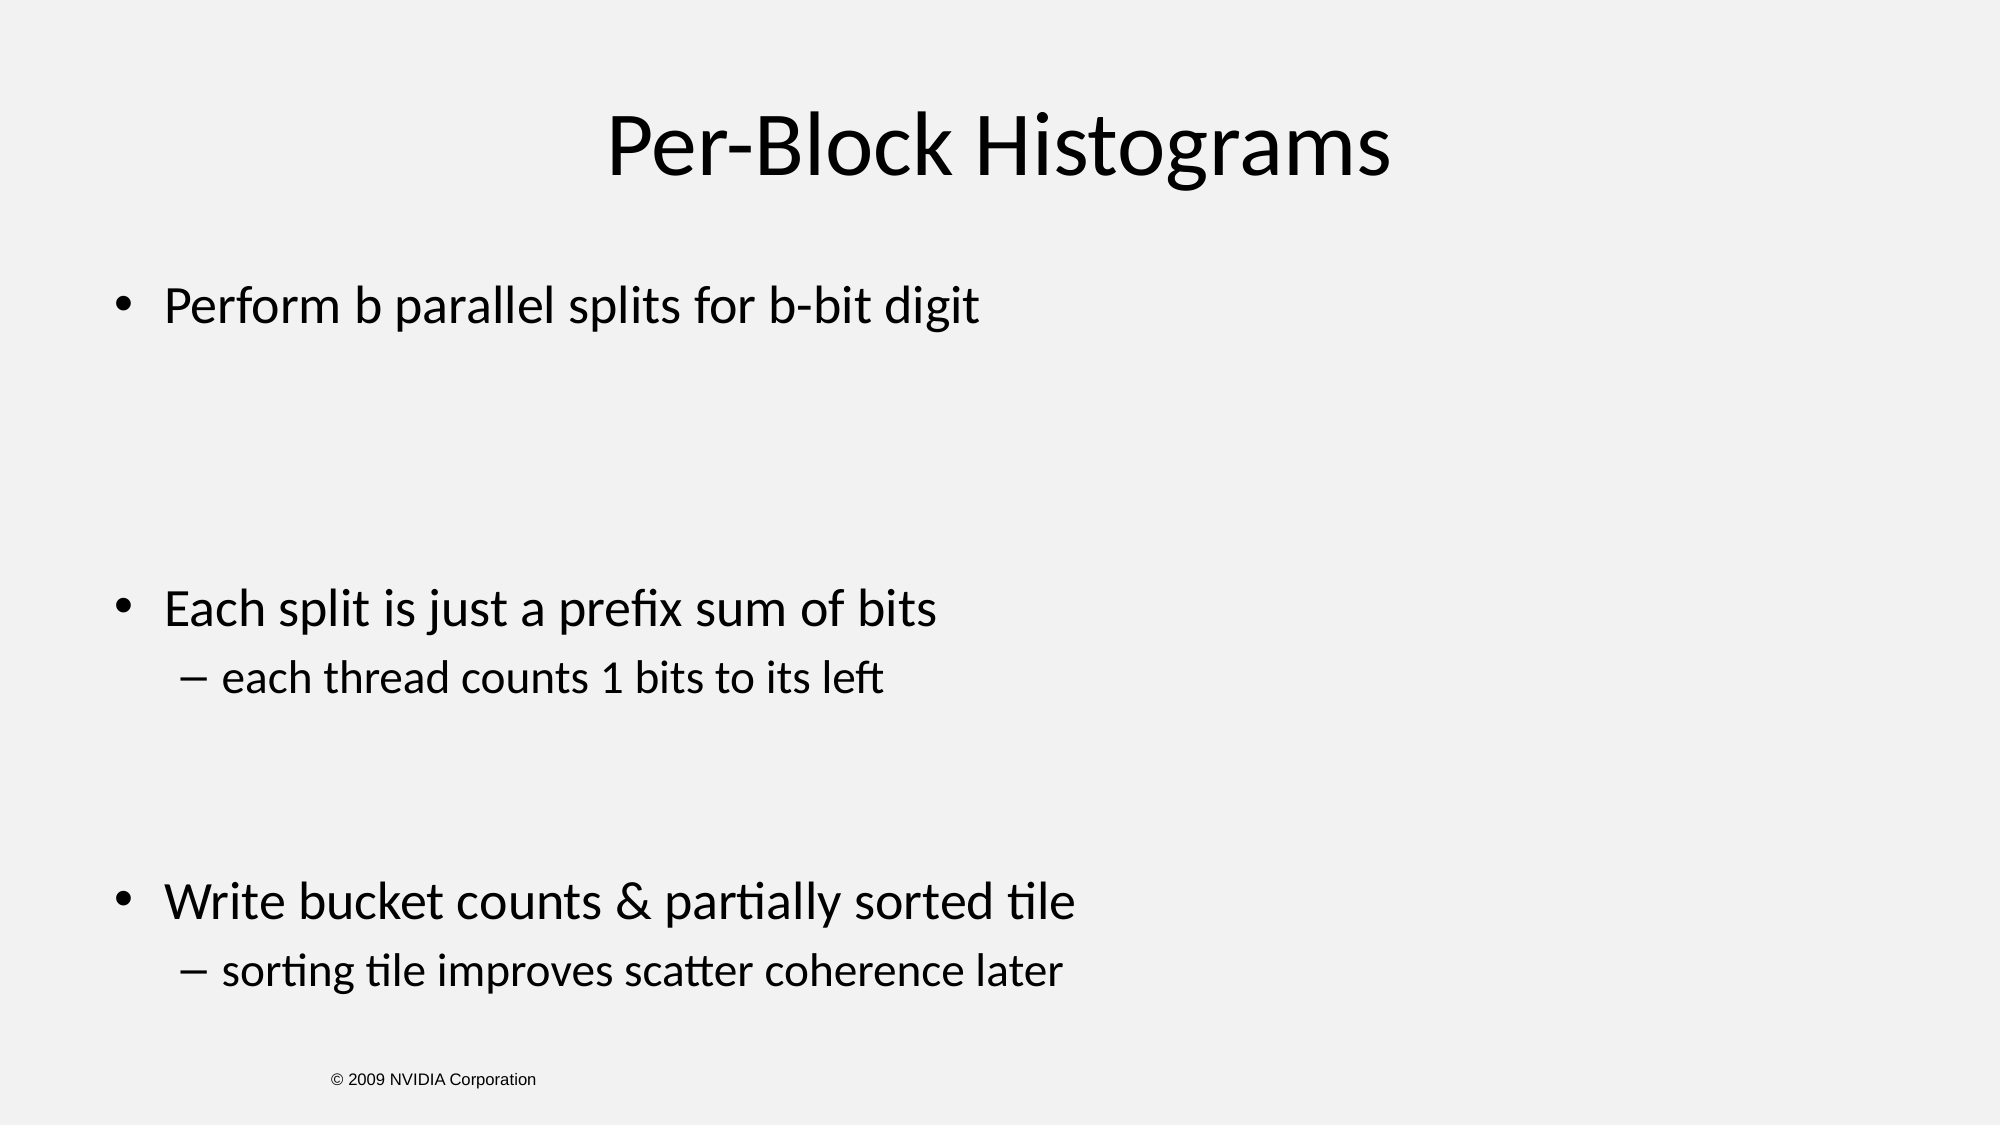

# Per-Block Histograms
Perform b parallel splits for b-bit digit

Each split is just a prefix sum of bits
each thread counts 1 bits to its left

Write bucket counts & partially sorted tile
sorting tile improves scatter coherence later
© 2009 NVIDIA Corporation